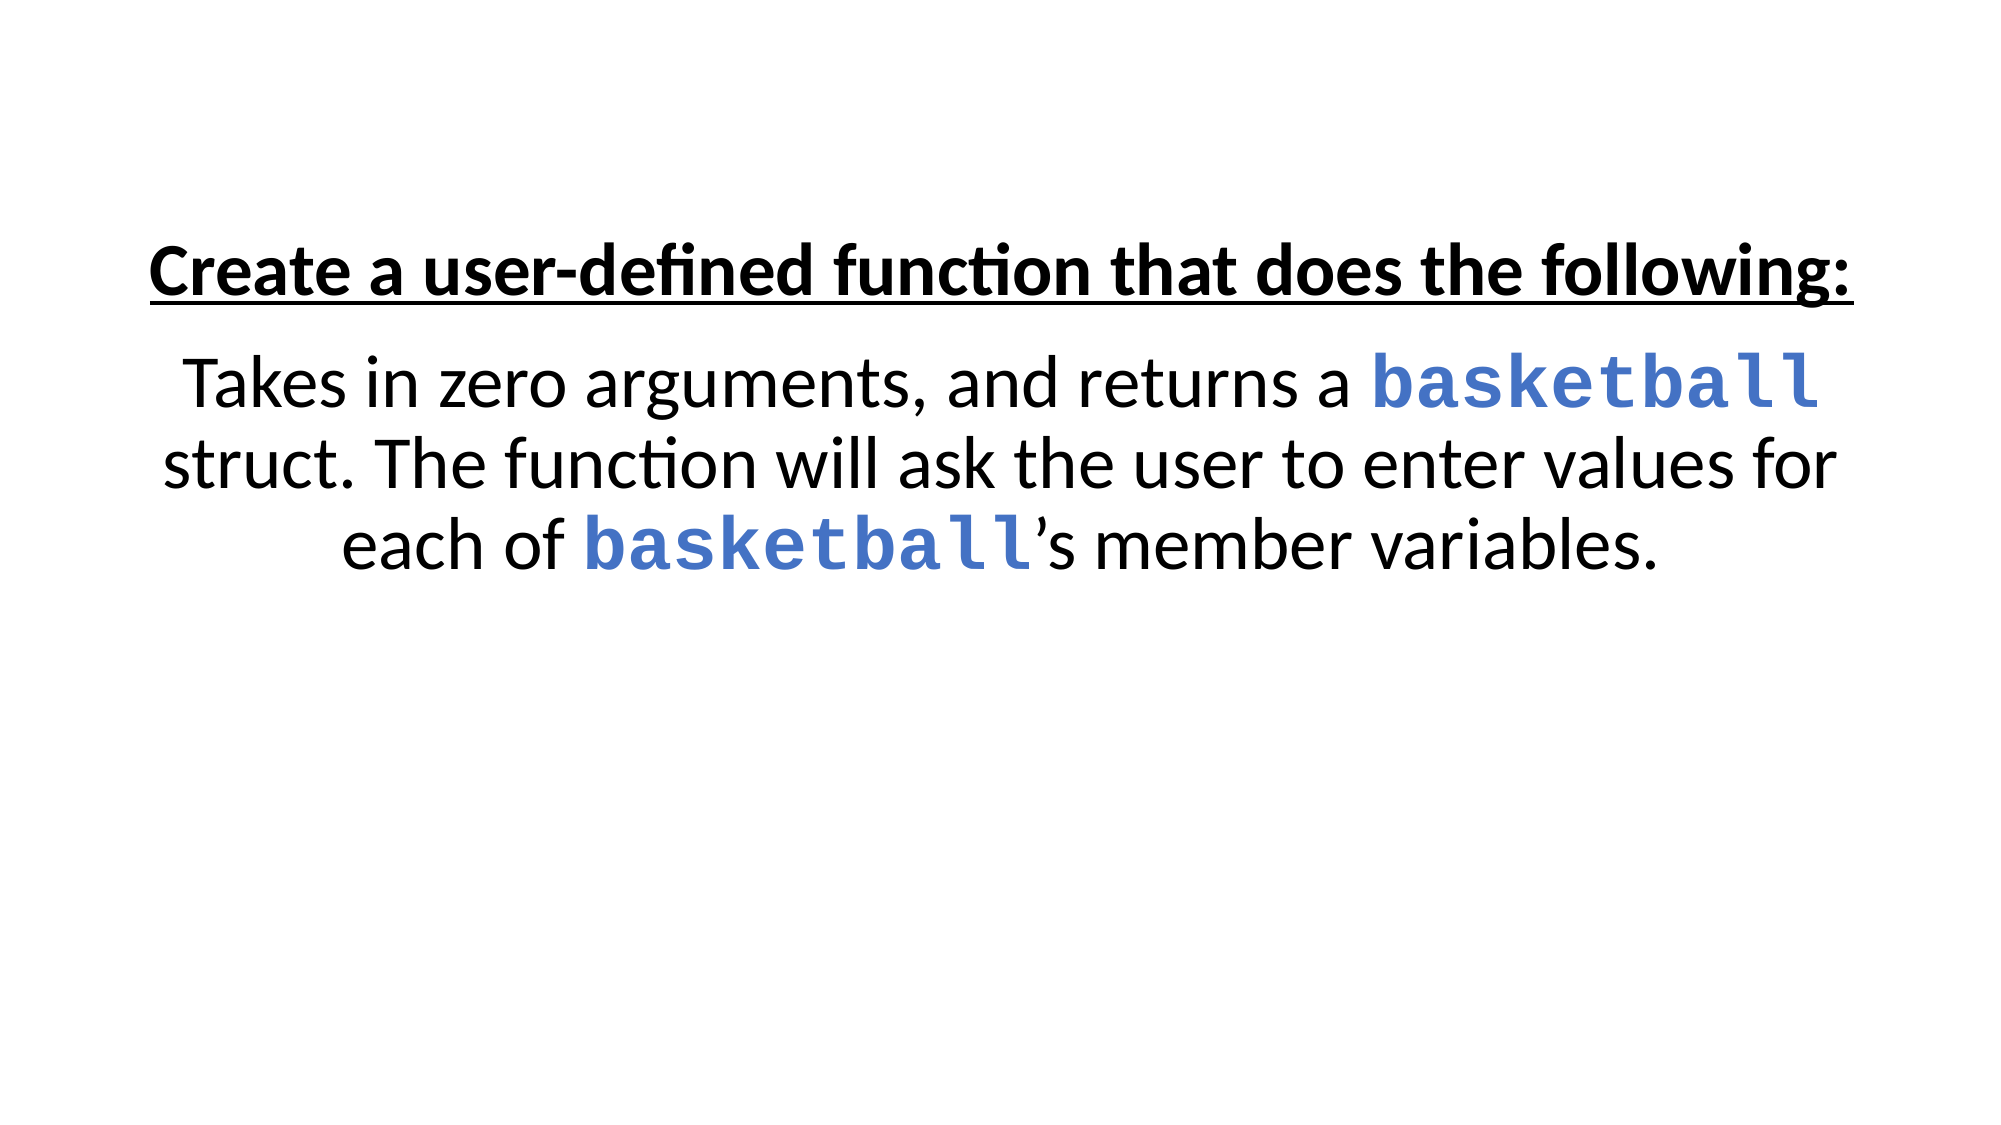

# Create a user-defined function that does the following:
Takes in zero arguments, and returns a basketball struct. The function will ask the user to enter values for each of basketball’s member variables.